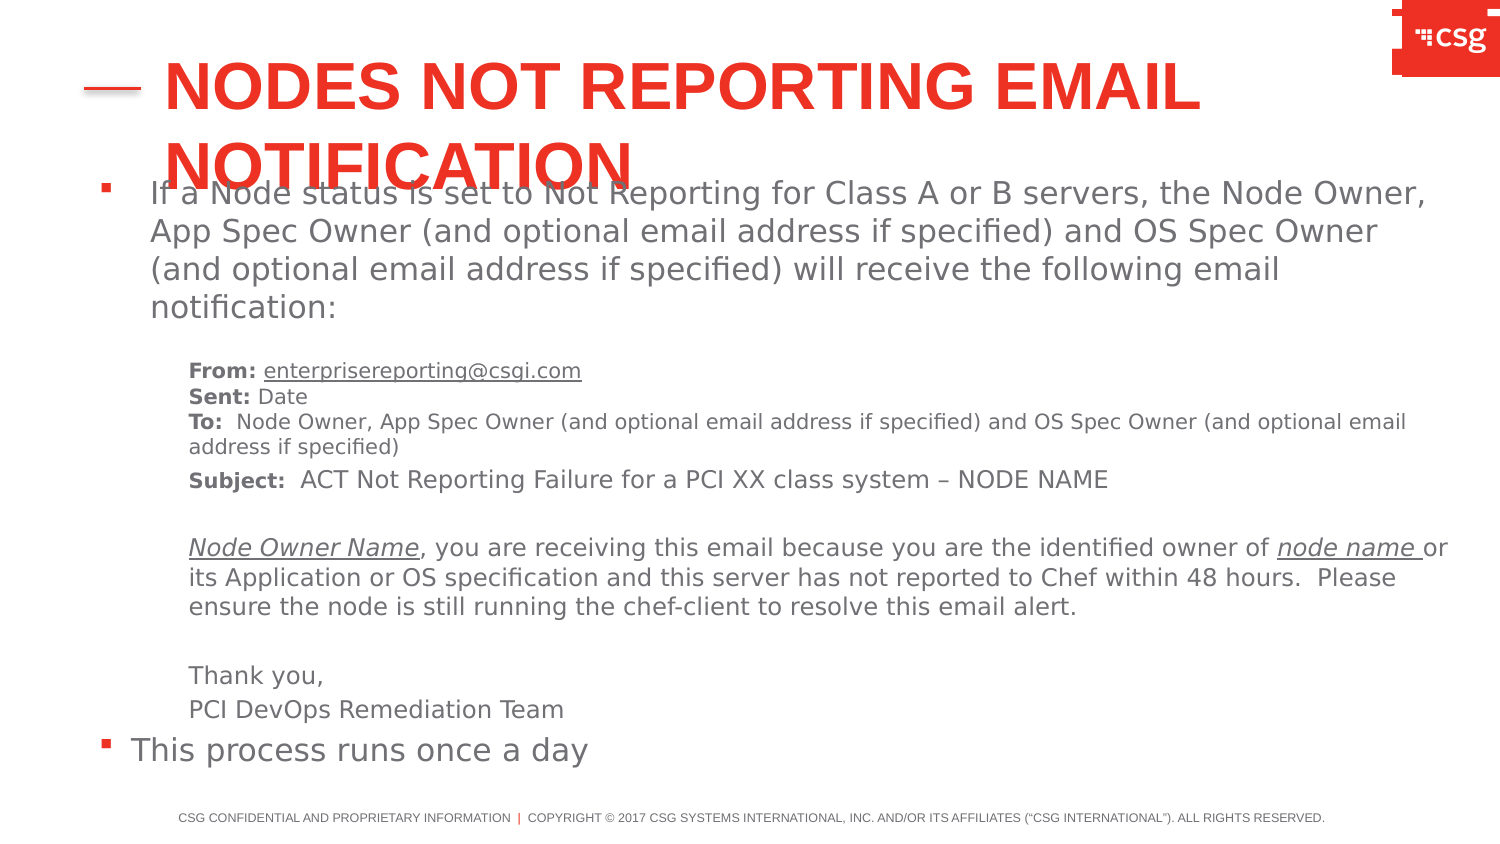

Nodes Not Reporting Email Notification
If a Node status is set to Not Reporting for Class A or B servers, the Node Owner, App Spec Owner (and optional email address if specified) and OS Spec Owner (and optional email address if specified) will receive the following email notification:

From: enterprisereporting@csgi.com
Sent: Date
To:  Node Owner, App Spec Owner (and optional email address if specified) and OS Spec Owner (and optional email address if specified)
Subject:  ACT Not Reporting Failure for a PCI XX class system – NODE NAME

Node Owner Name, you are receiving this email because you are the identified owner of node name or its Application or OS specification and this server has not reported to Chef within 48 hours.  Please ensure the node is still running the chef-client to resolve this email alert.

Thank you,
PCI DevOps Remediation Team
This process runs once a day